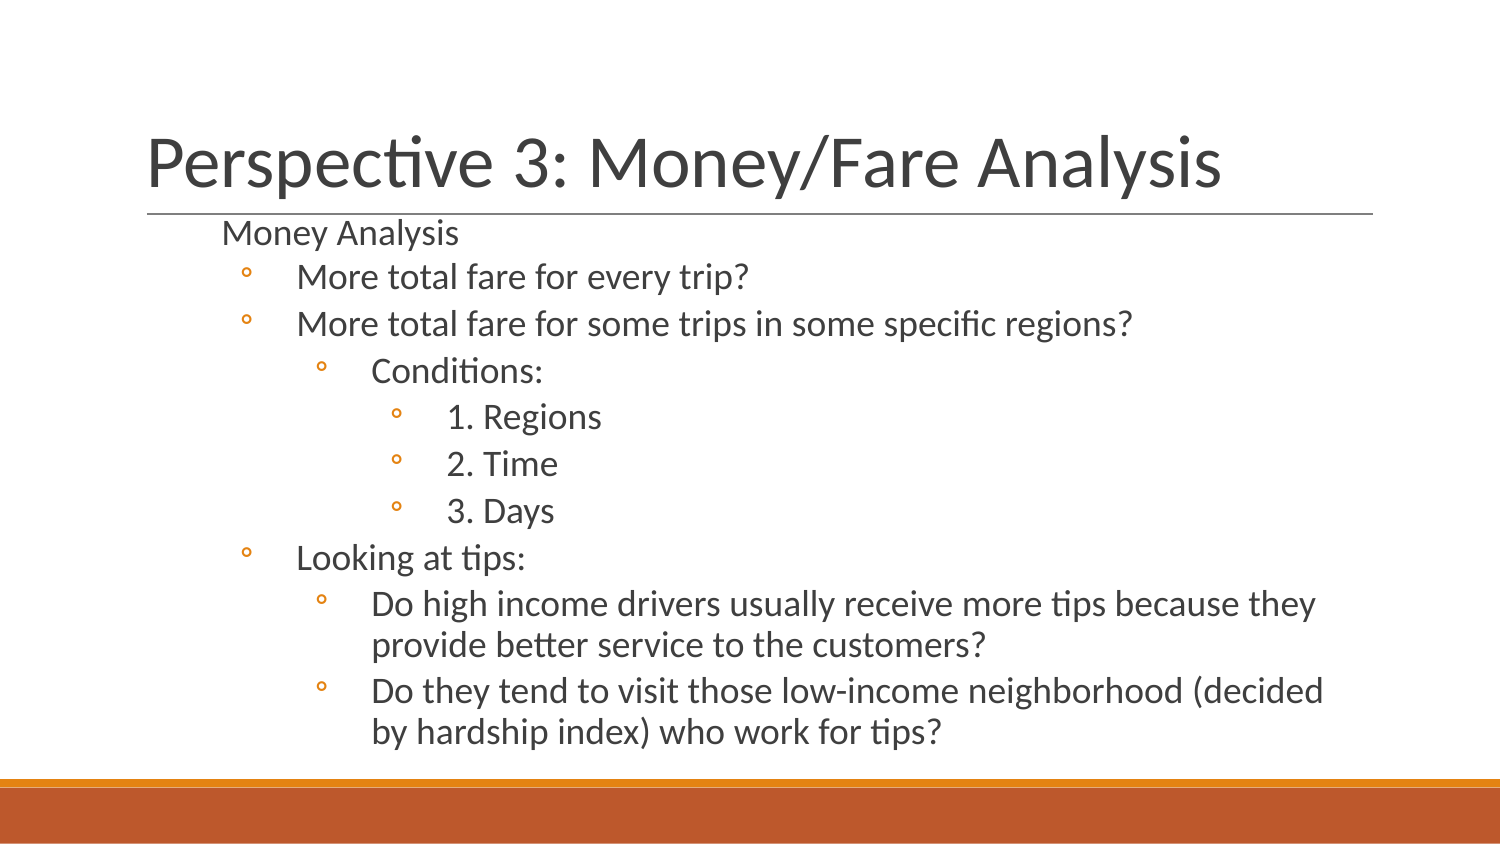

# Perspective 3: Money/Fare Analysis
Money Analysis
More total fare for every trip?
More total fare for some trips in some specific regions?
Conditions:
1. Regions
2. Time
3. Days
Looking at tips:
Do high income drivers usually receive more tips because they provide better service to the customers?
Do they tend to visit those low-income neighborhood (decided by hardship index) who work for tips?